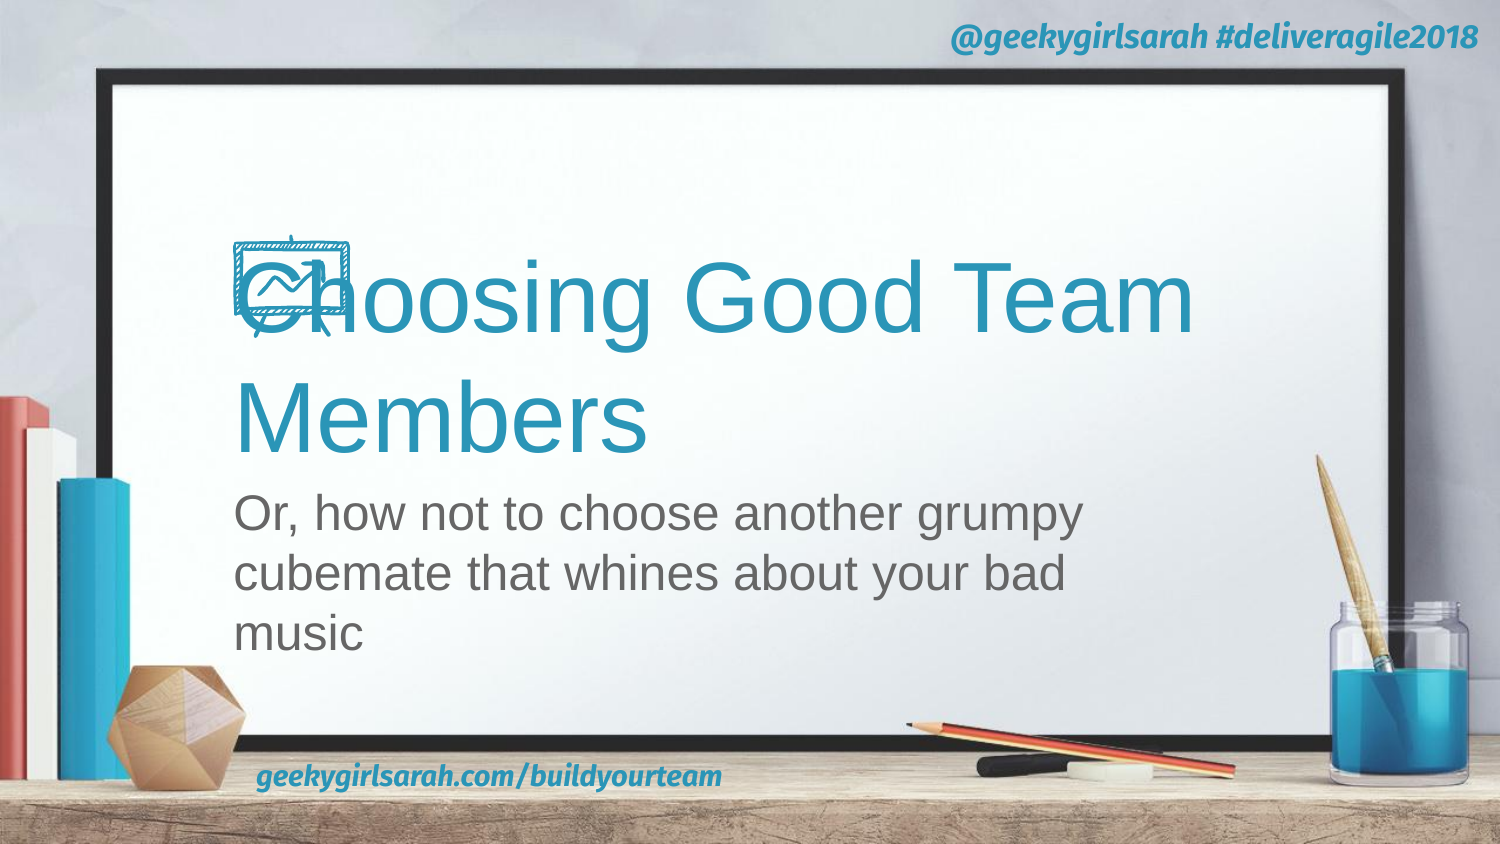

# Choosing Good Team Members
Or, how not to choose another grumpy cubemate that whines about your bad music